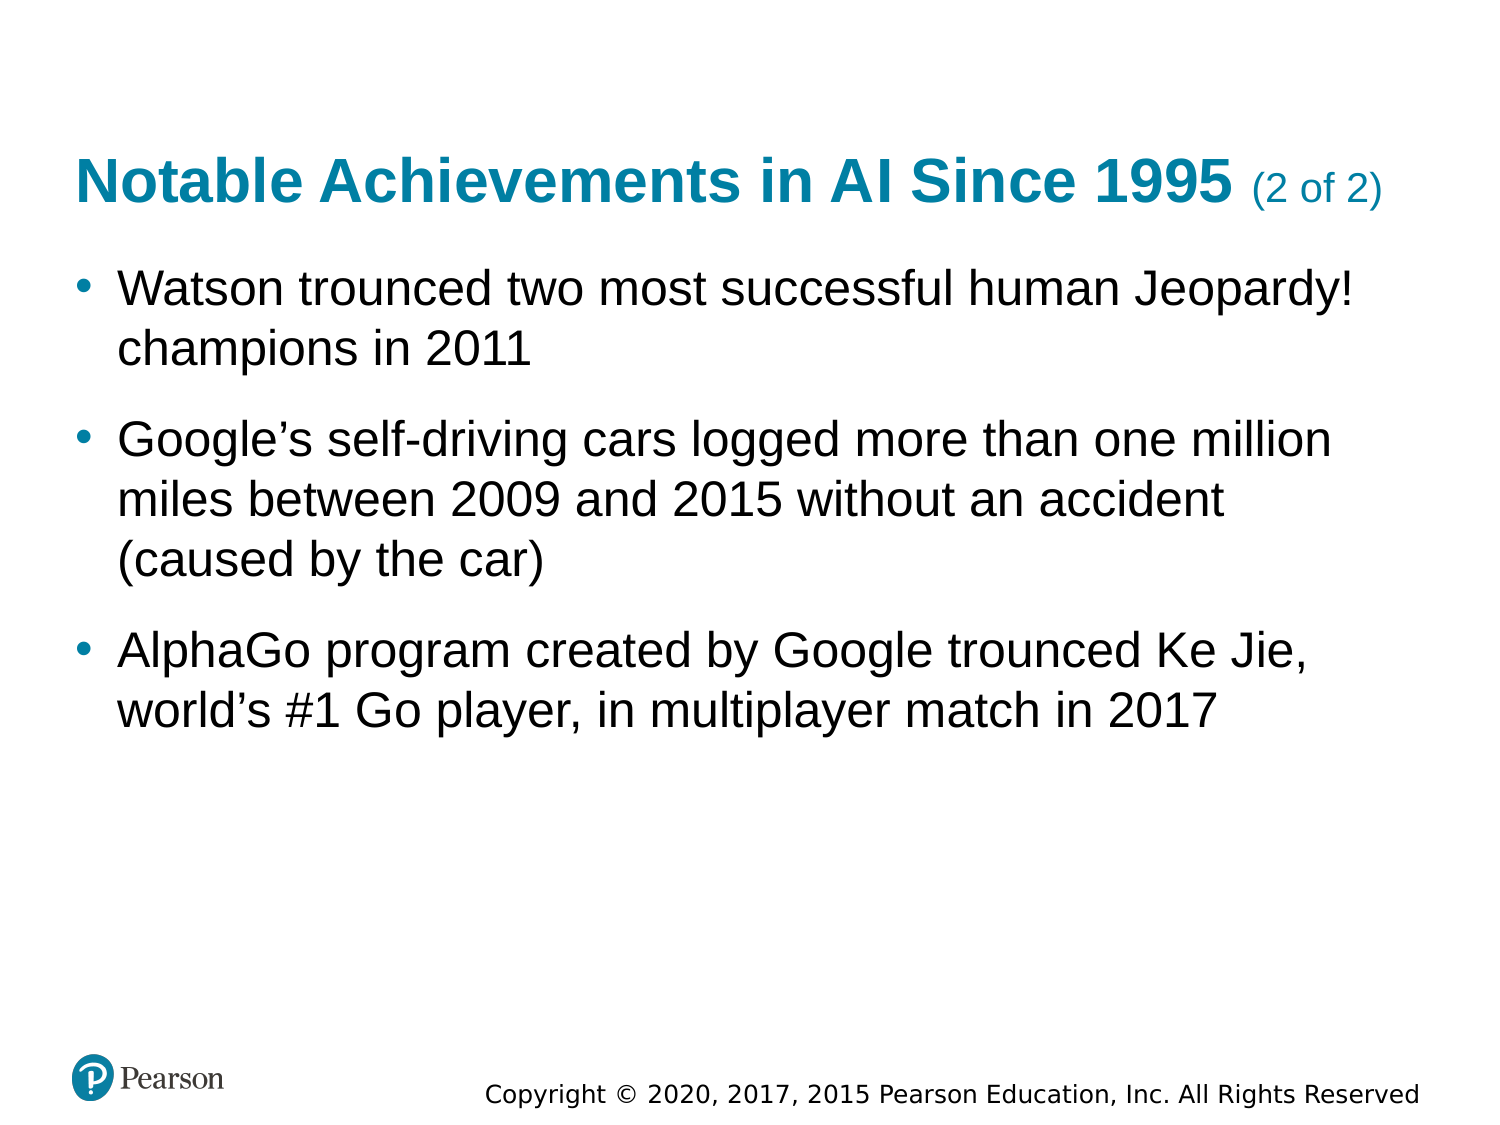

# Notable Achievements in A I Since 1995 (2 of 2)
Watson trounced two most successful human Jeopardy! champions in 2011
Google’s self-driving cars logged more than one million miles between 2009 and 2015 without an accident (caused by the car)
AlphaGo program created by Google trounced Ke Jie, world’s #1 Go player, in multiplayer match in 2017